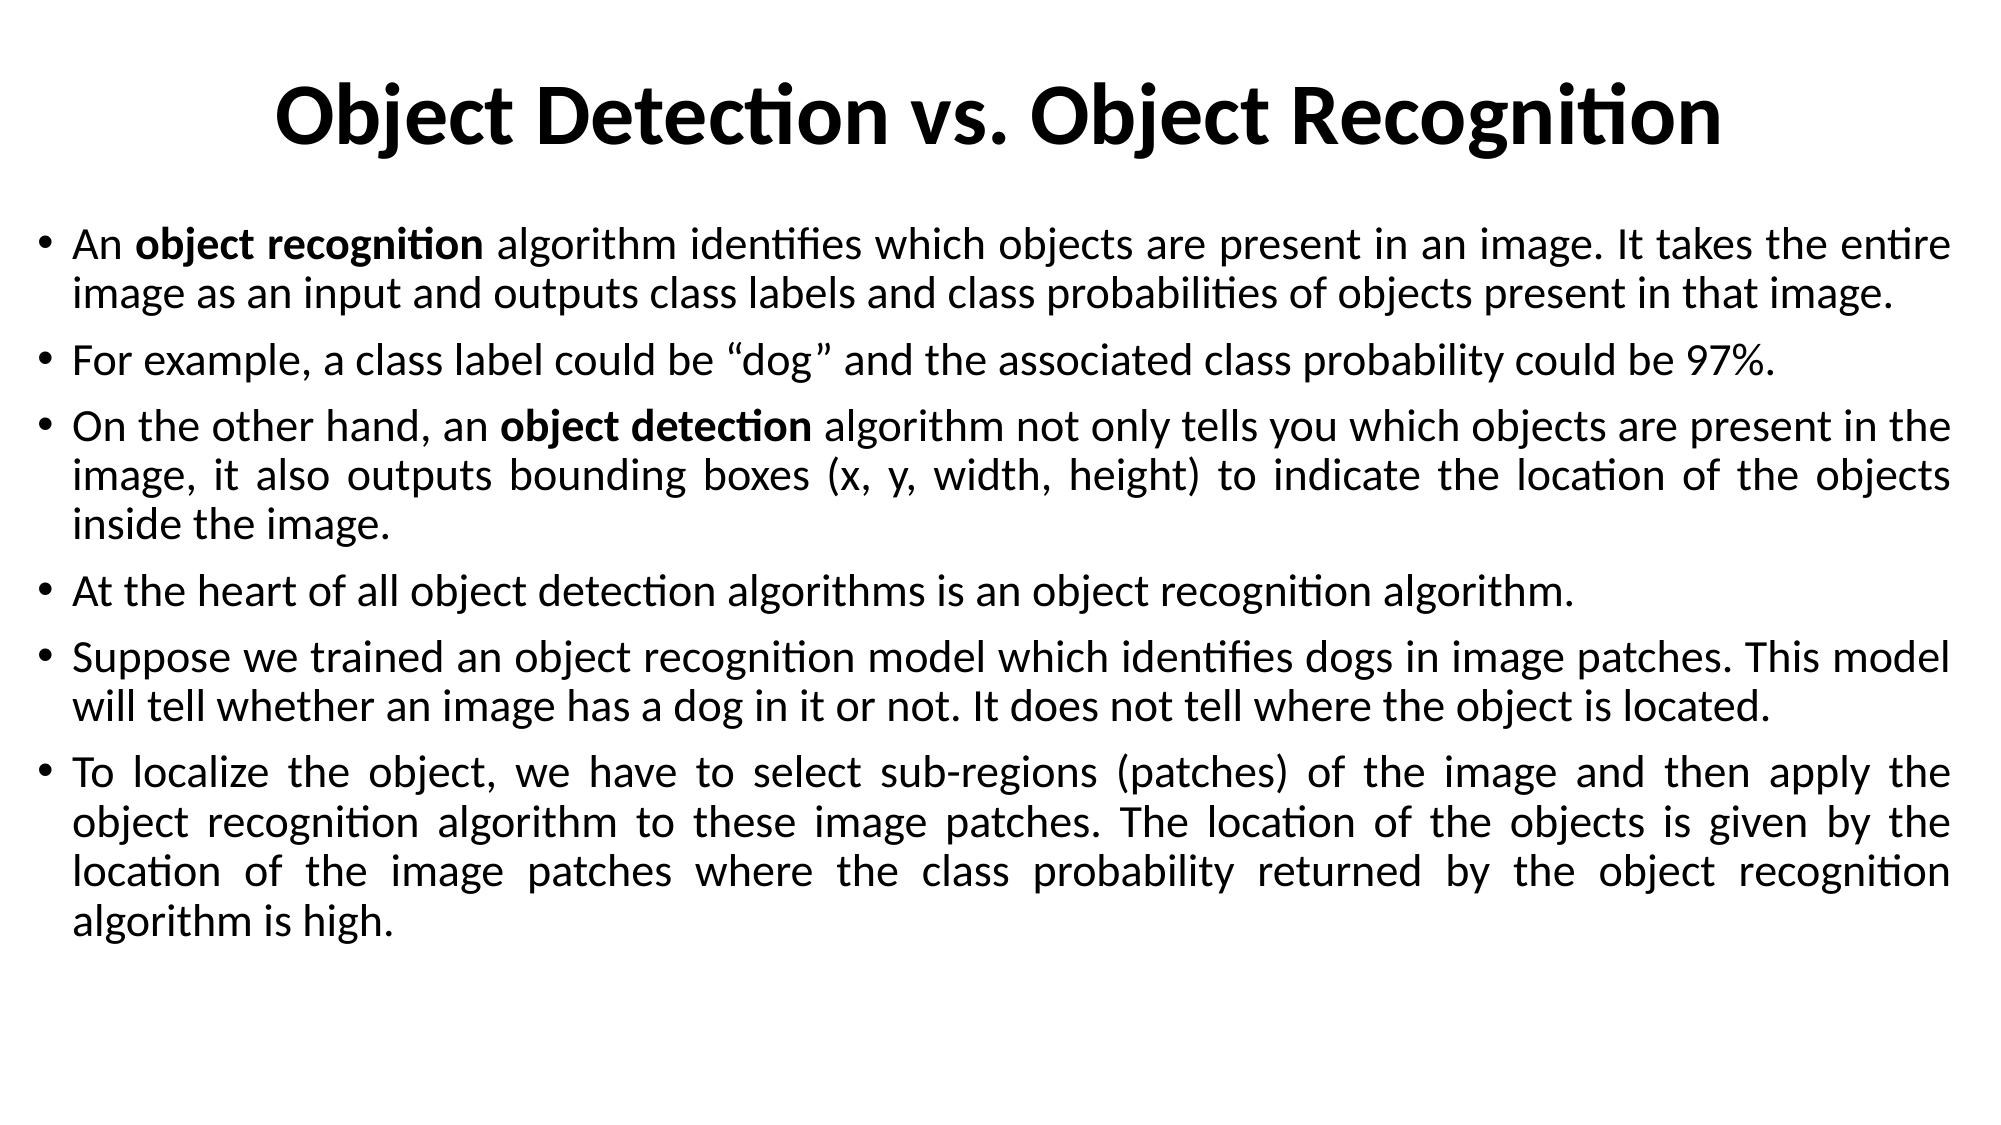

# Object Detection vs. Object Recognition
An object recognition algorithm identifies which objects are present in an image. It takes the entire image as an input and outputs class labels and class probabilities of objects present in that image.
For example, a class label could be “dog” and the associated class probability could be 97%.
On the other hand, an object detection algorithm not only tells you which objects are present in the image, it also outputs bounding boxes (x, y, width, height) to indicate the location of the objects inside the image.
At the heart of all object detection algorithms is an object recognition algorithm.
Suppose we trained an object recognition model which identifies dogs in image patches. This model will tell whether an image has a dog in it or not. It does not tell where the object is located.
To localize the object, we have to select sub-regions (patches) of the image and then apply the object recognition algorithm to these image patches. The location of the objects is given by the location of the image patches where the class probability returned by the object recognition algorithm is high.